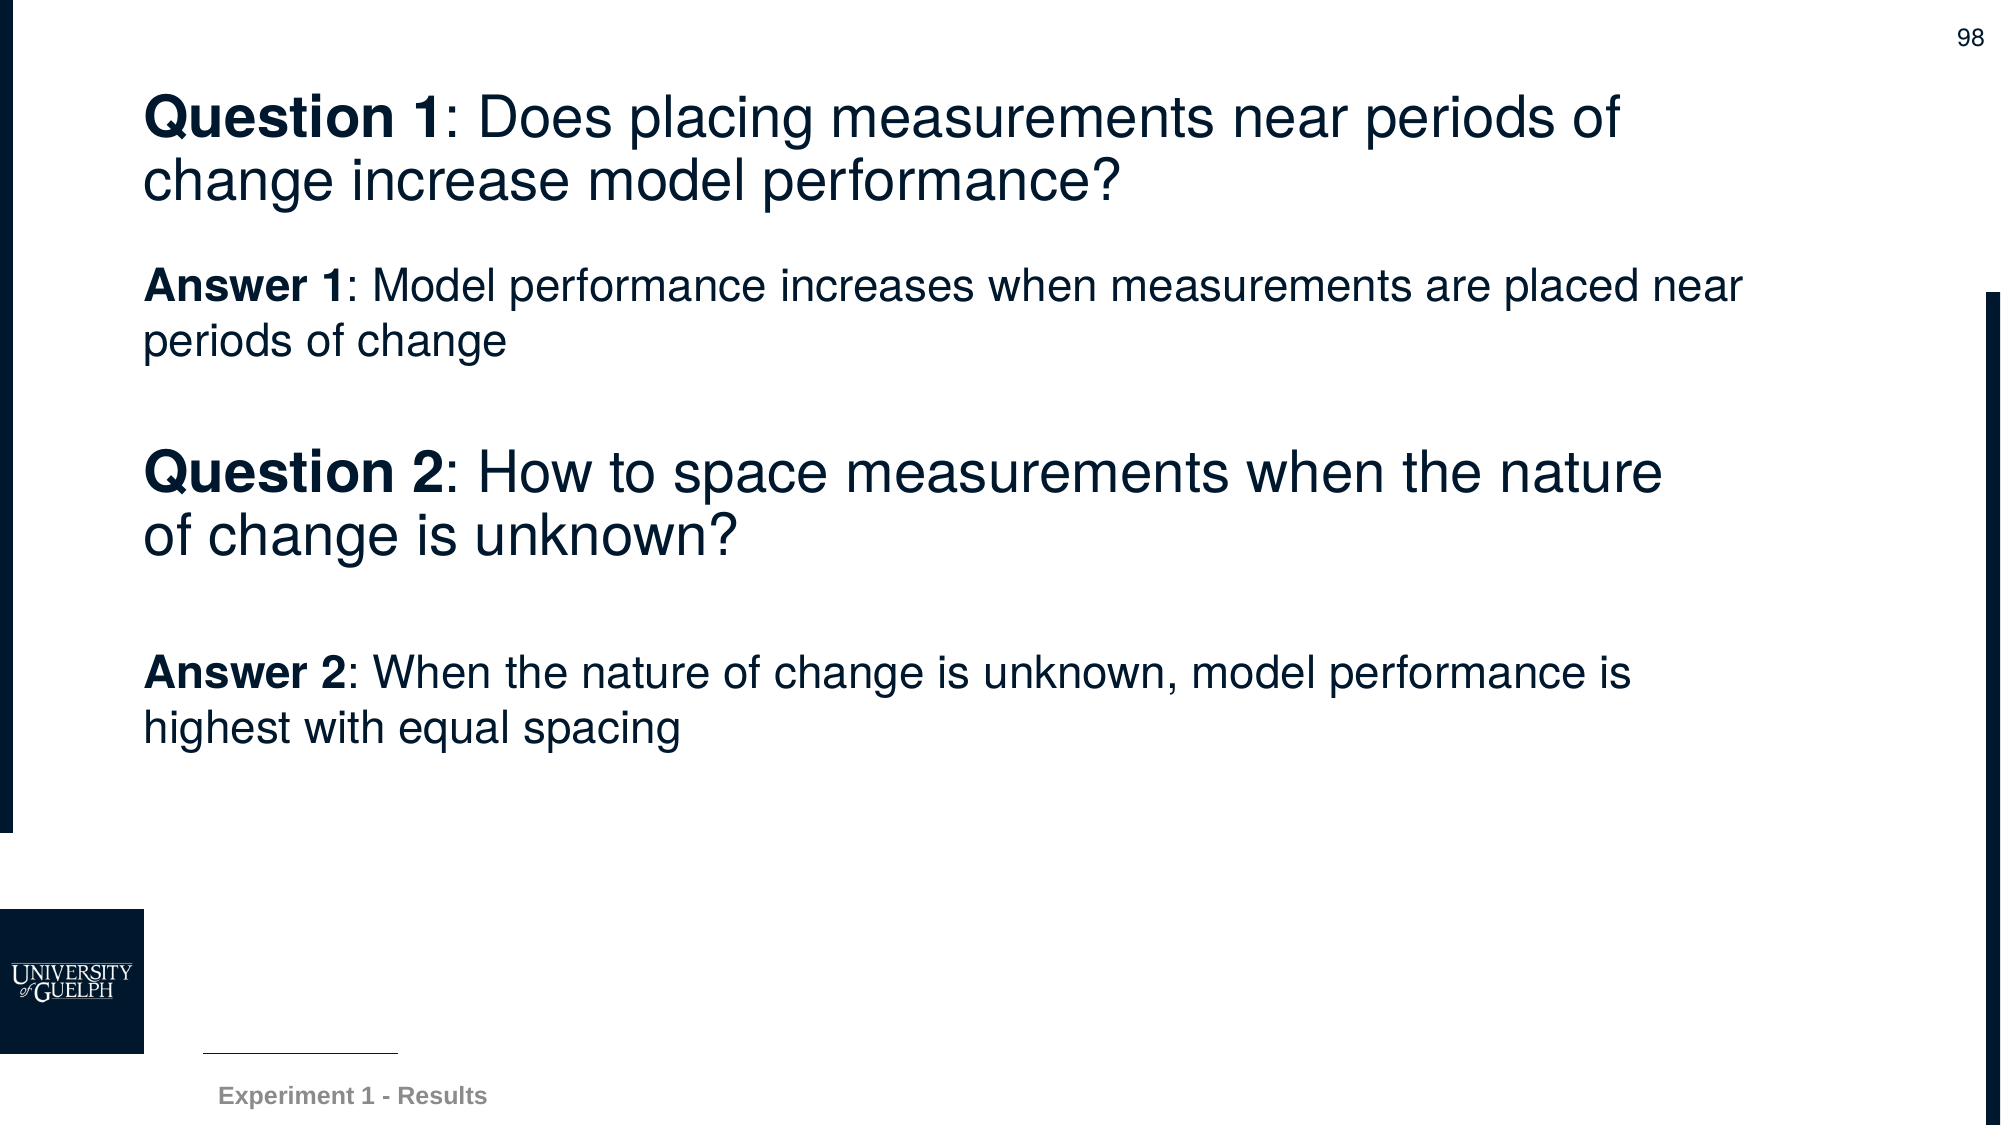

# Question 1: Does placing measurements near periods of change increase model performance?
Answer 1: Model performance increases when measurements are placed near periods of change
Question 2: How to space measurements when the nature of change is unknown?
Answer 2: When the nature of change is unknown, model performance is highest with equal spacing
Experiment 1 - Results